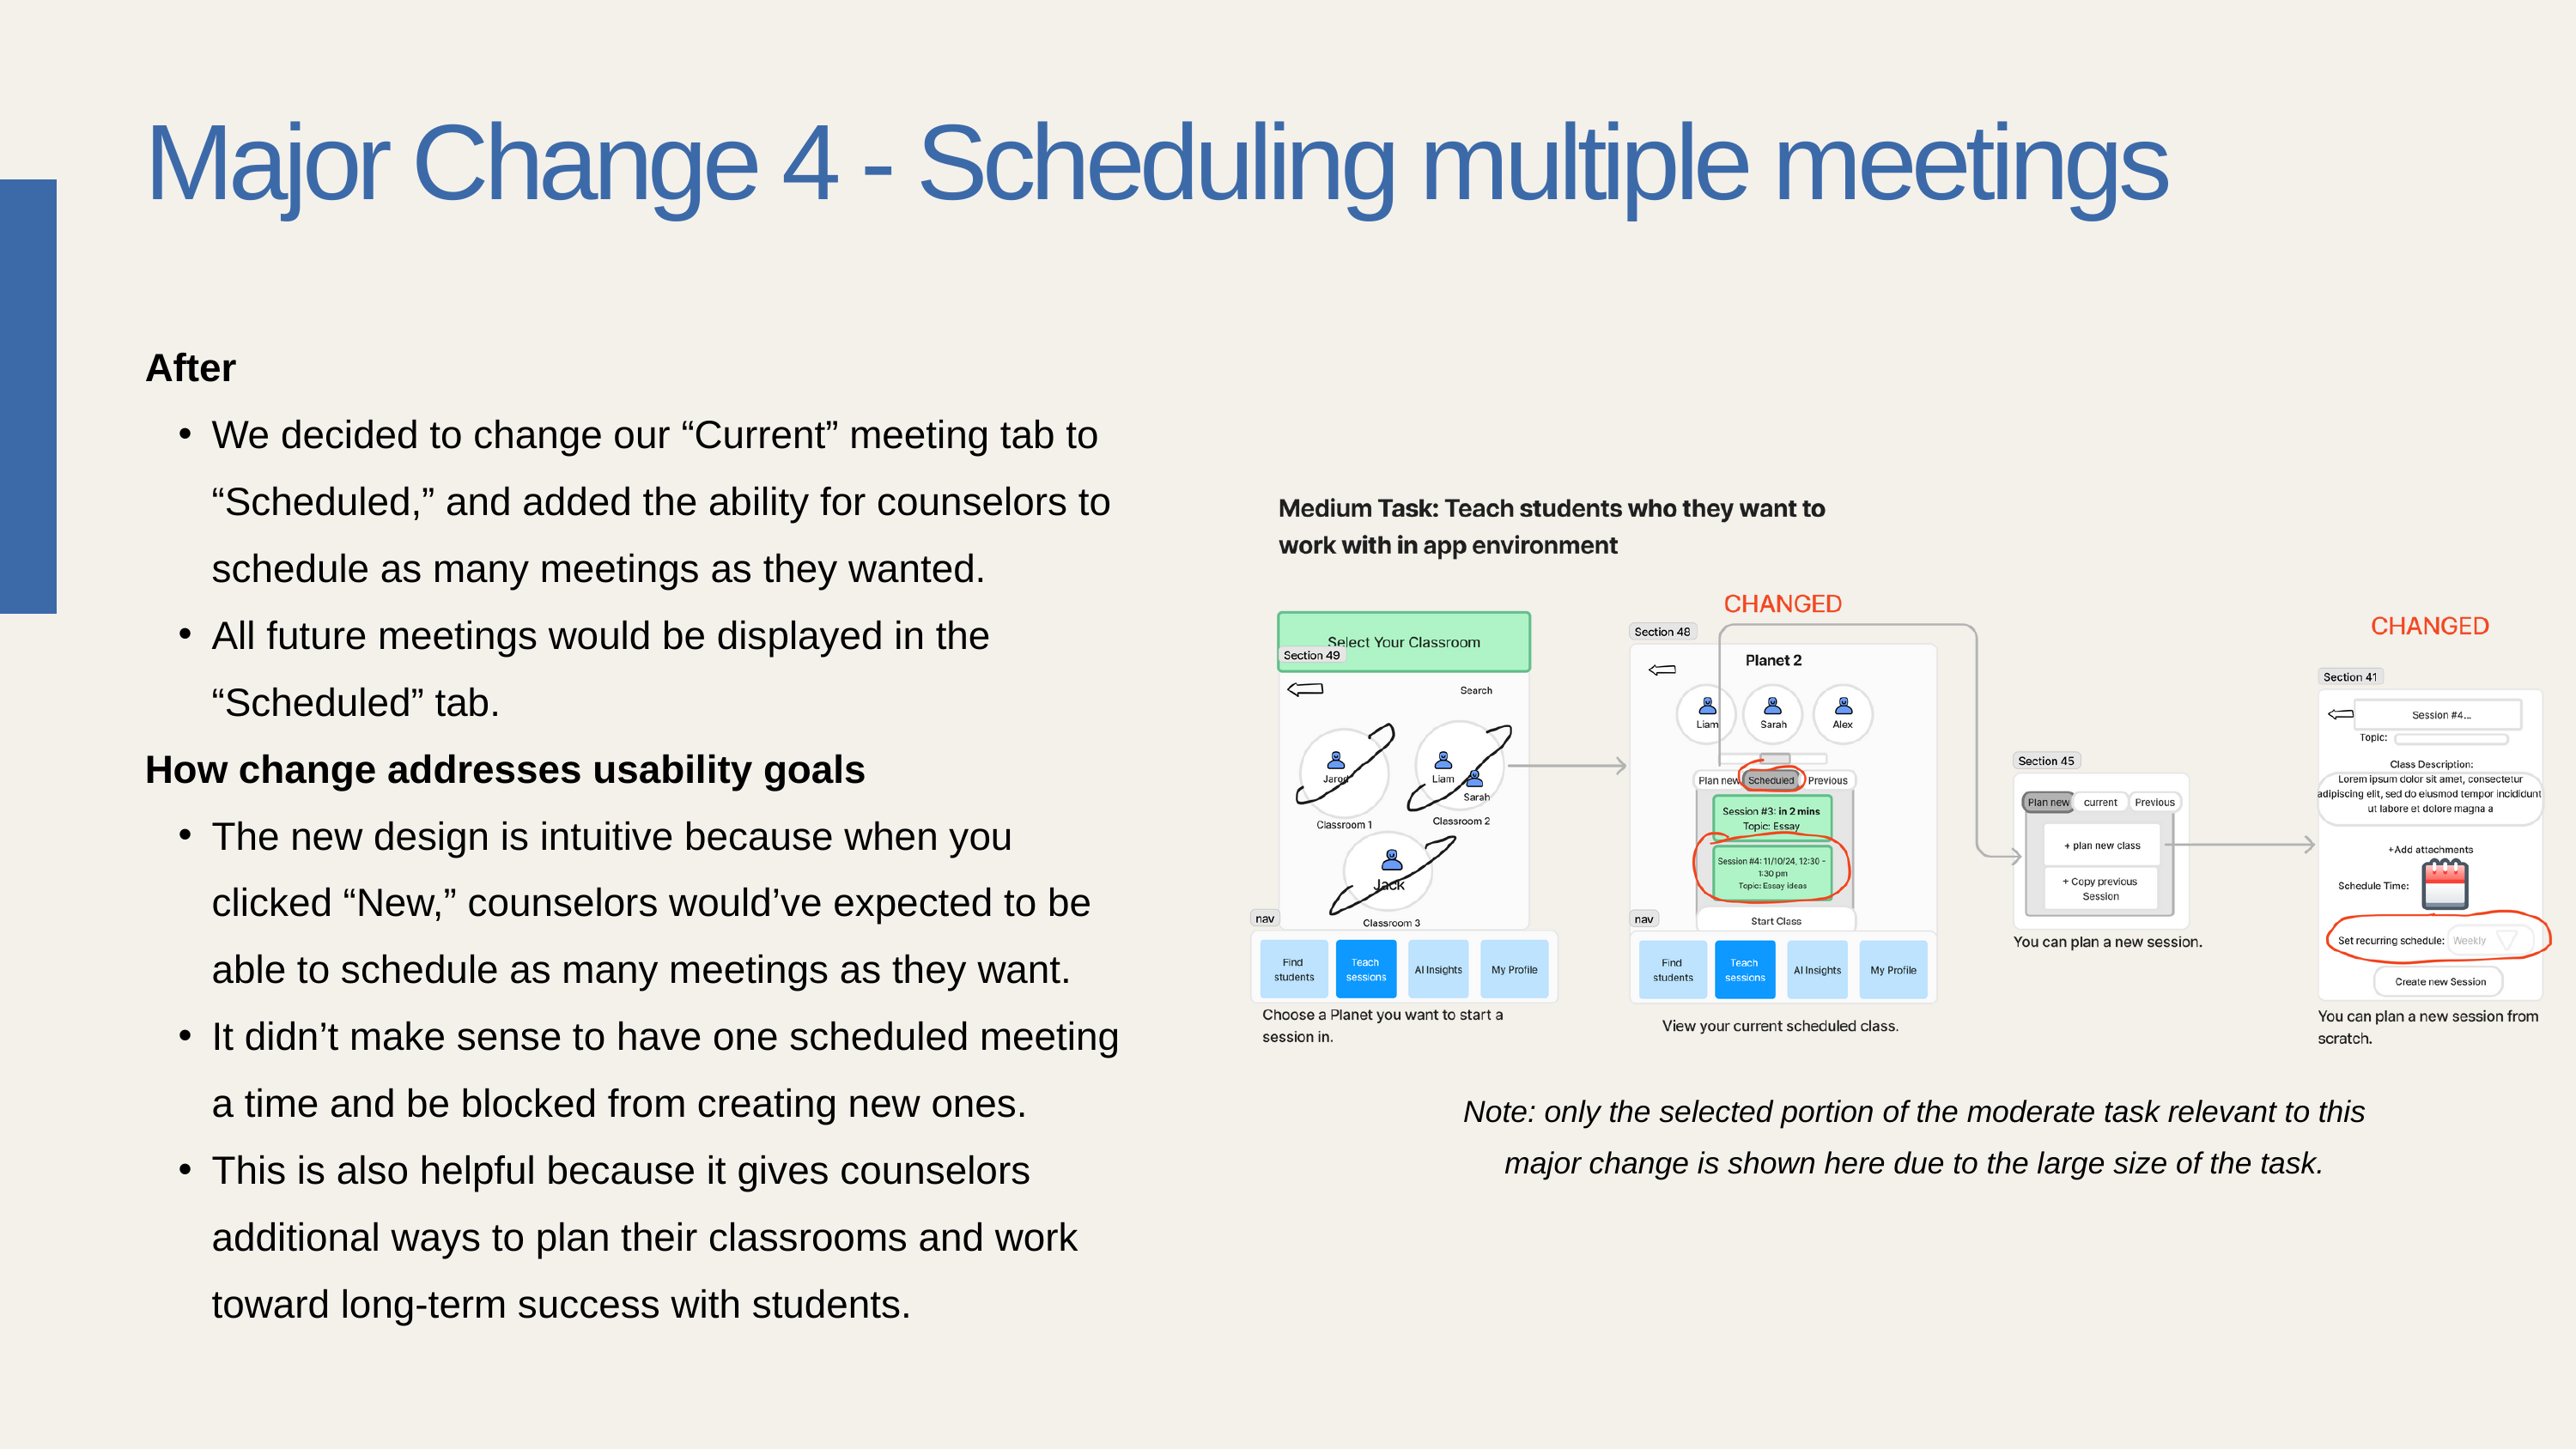

Major Change 4 - Scheduling multiple meetings

After
We decided to change our “Current” meeting tab to “Scheduled,” and added the ability for counselors to schedule as many meetings as they wanted.
All future meetings would be displayed in the “Scheduled” tab.
How change addresses usability goals
The new design is intuitive because when you clicked “New,” counselors would’ve expected to be able to schedule as many meetings as they want.
It didn’t make sense to have one scheduled meeting a time and be blocked from creating new ones.
This is also helpful because it gives counselors additional ways to plan their classrooms and work toward long-term success with students.

Note: only the selected portion of the moderate task relevant to this major change is shown here due to the large size of the task.